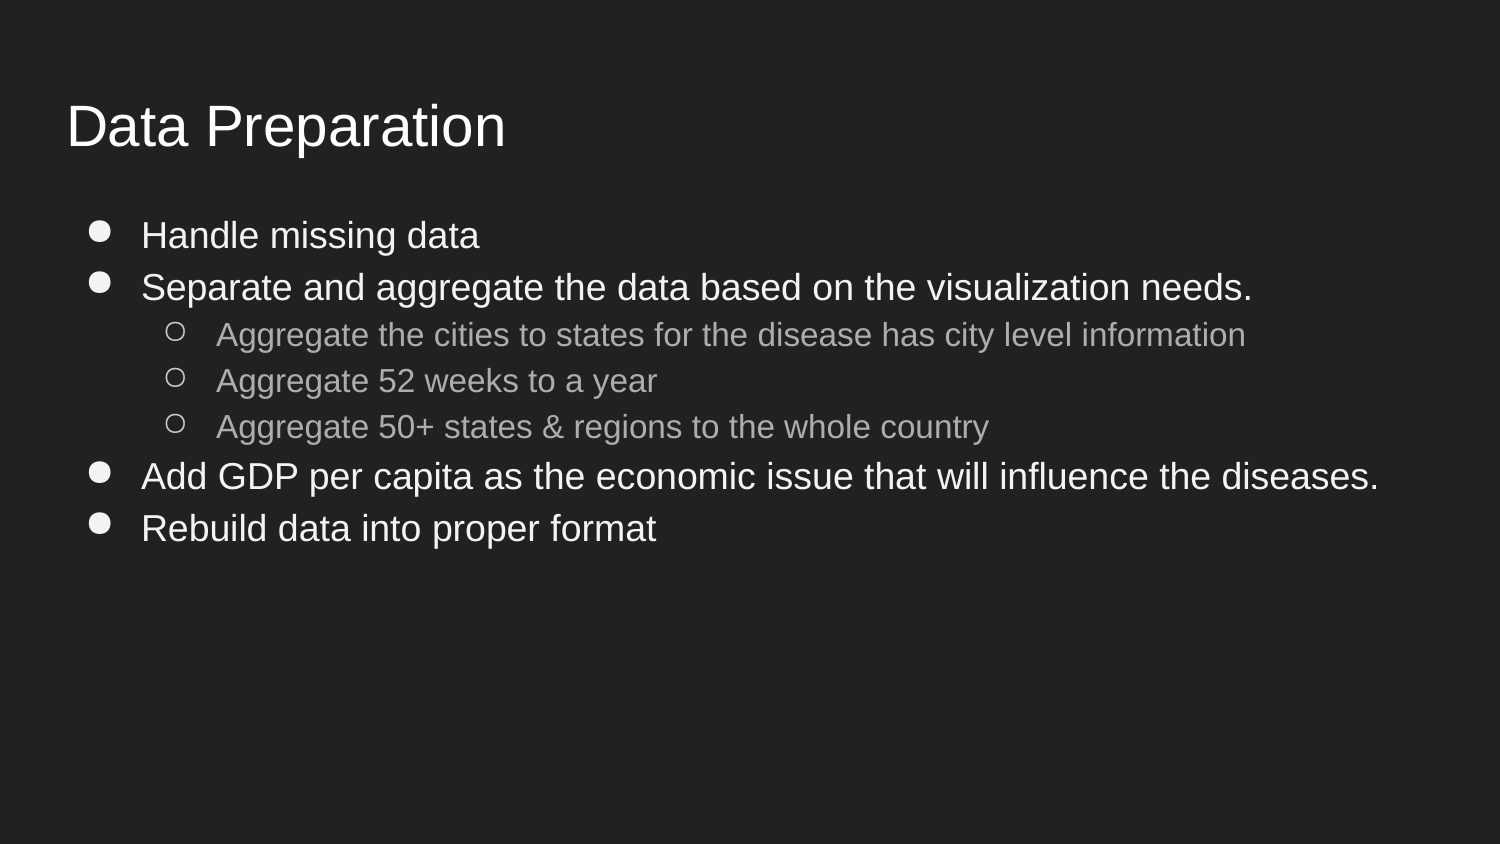

# Data Preparation
Handle missing data
Separate and aggregate the data based on the visualization needs.
Aggregate the cities to states for the disease has city level information
Aggregate 52 weeks to a year
Aggregate 50+ states & regions to the whole country
Add GDP per capita as the economic issue that will influence the diseases.
Rebuild data into proper format